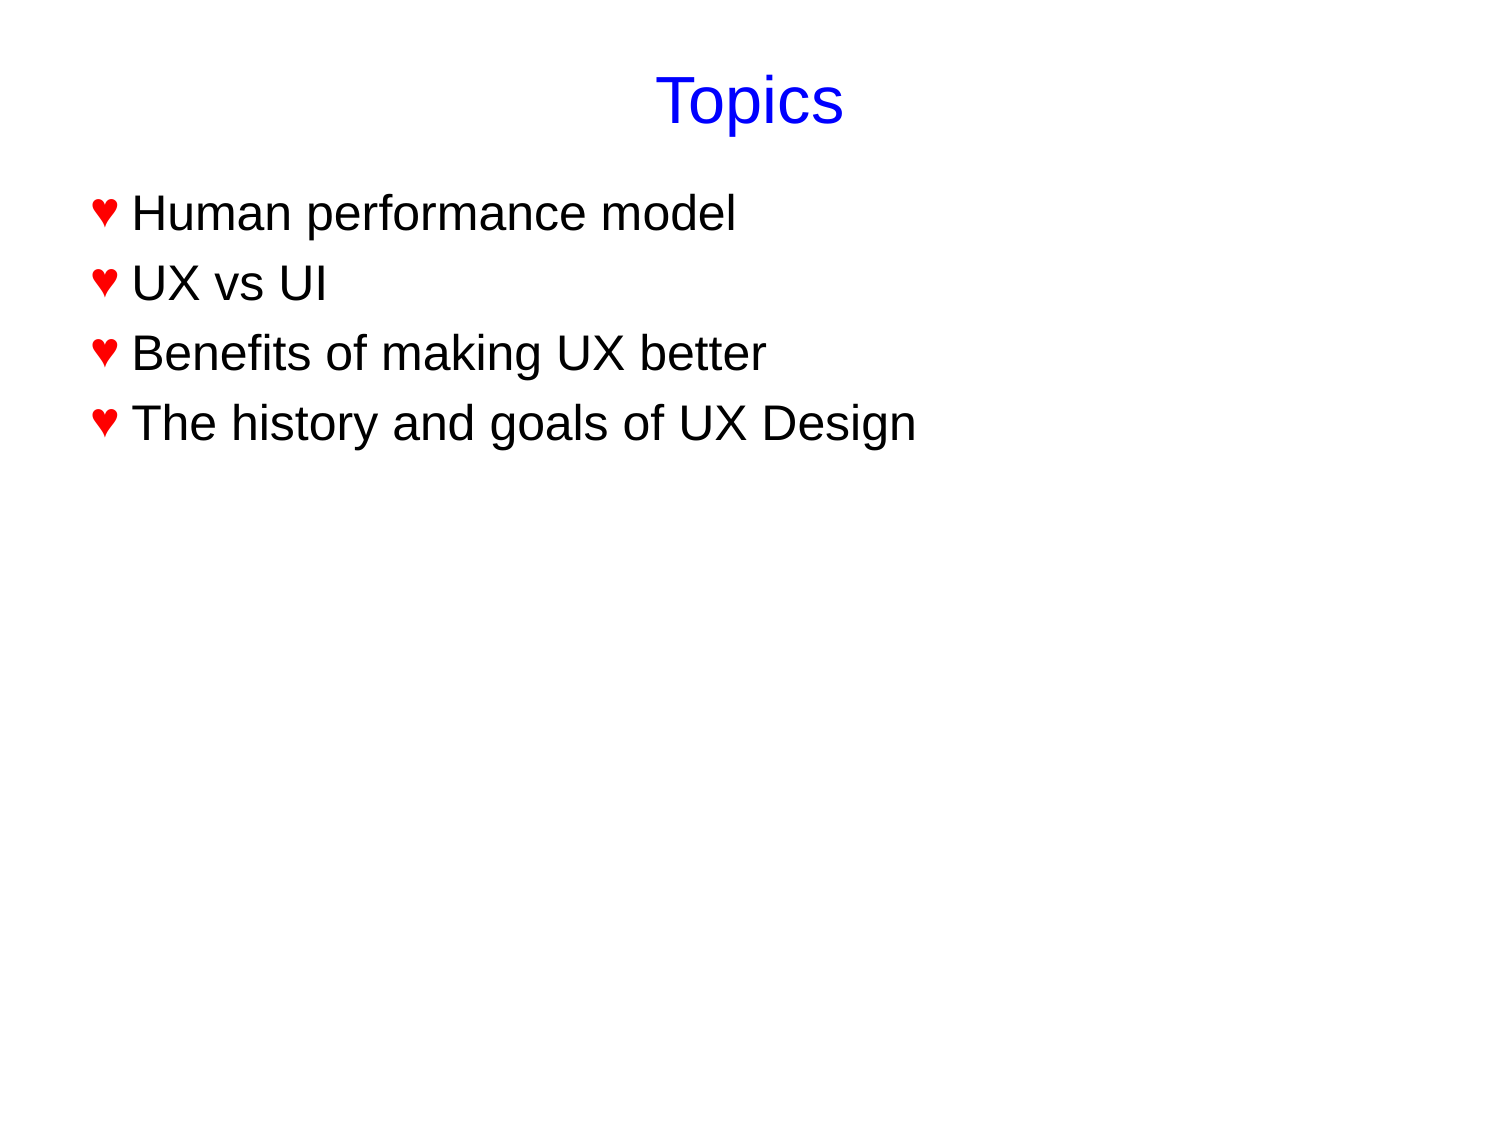

# Topics
Human performance model
UX vs UI
Benefits of making UX better
The history and goals of UX Design